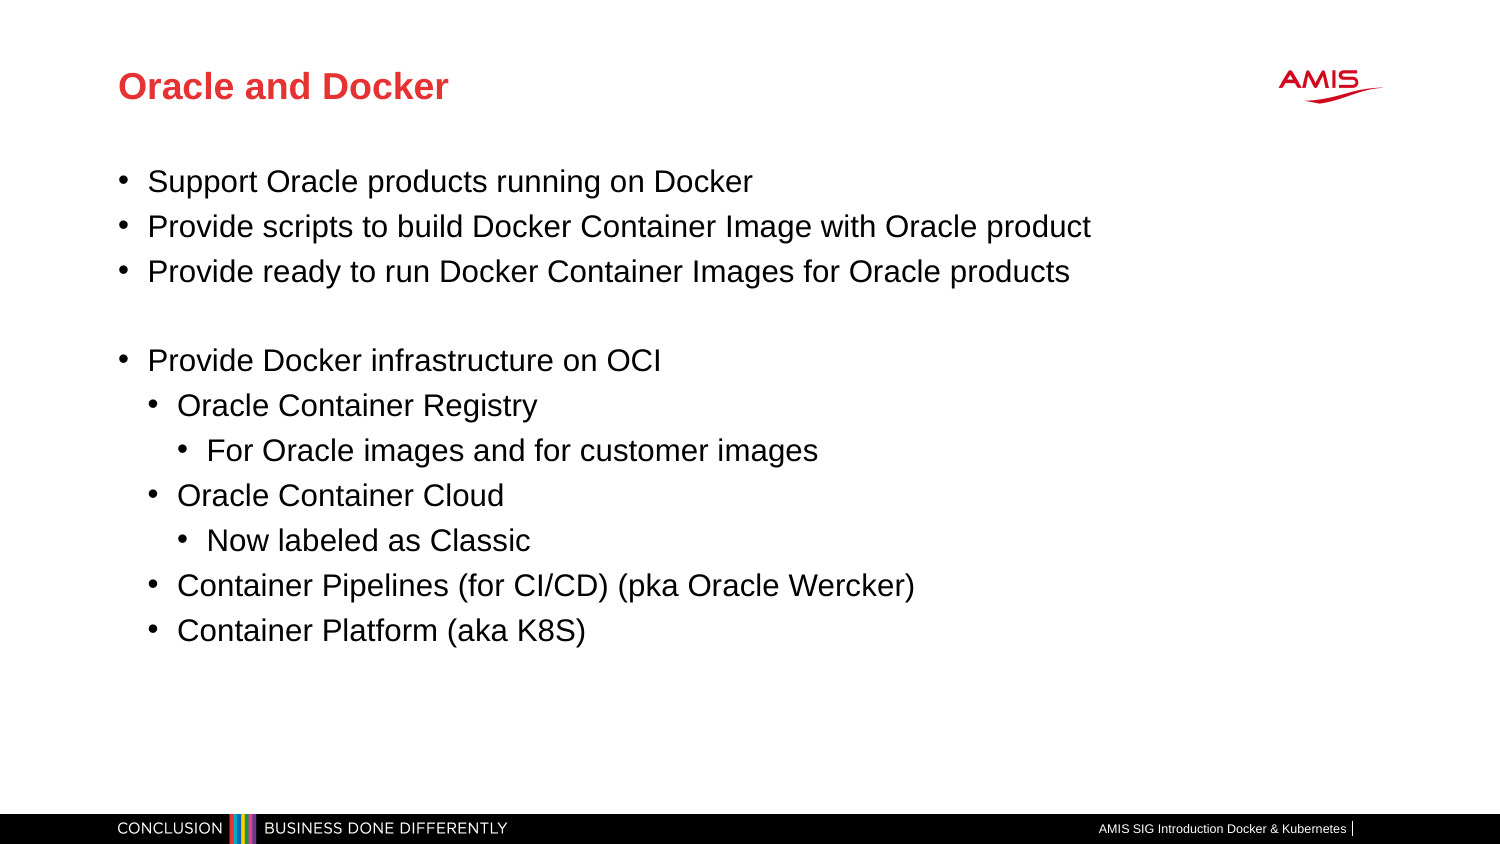

# Oracle and Docker
Support Oracle products running on Docker
Provide scripts to build Docker Container Image with Oracle product
Provide ready to run Docker Container Images for Oracle products

Provide Docker infrastructure on OCI
Oracle Container Registry
For Oracle images and for customer images
Oracle Container Cloud
Now labeled as Classic
Container Pipelines (for CI/CD) (pka Oracle Wercker)
Container Platform (aka K8S)
AMIS SIG Introduction Docker & Kubernetes